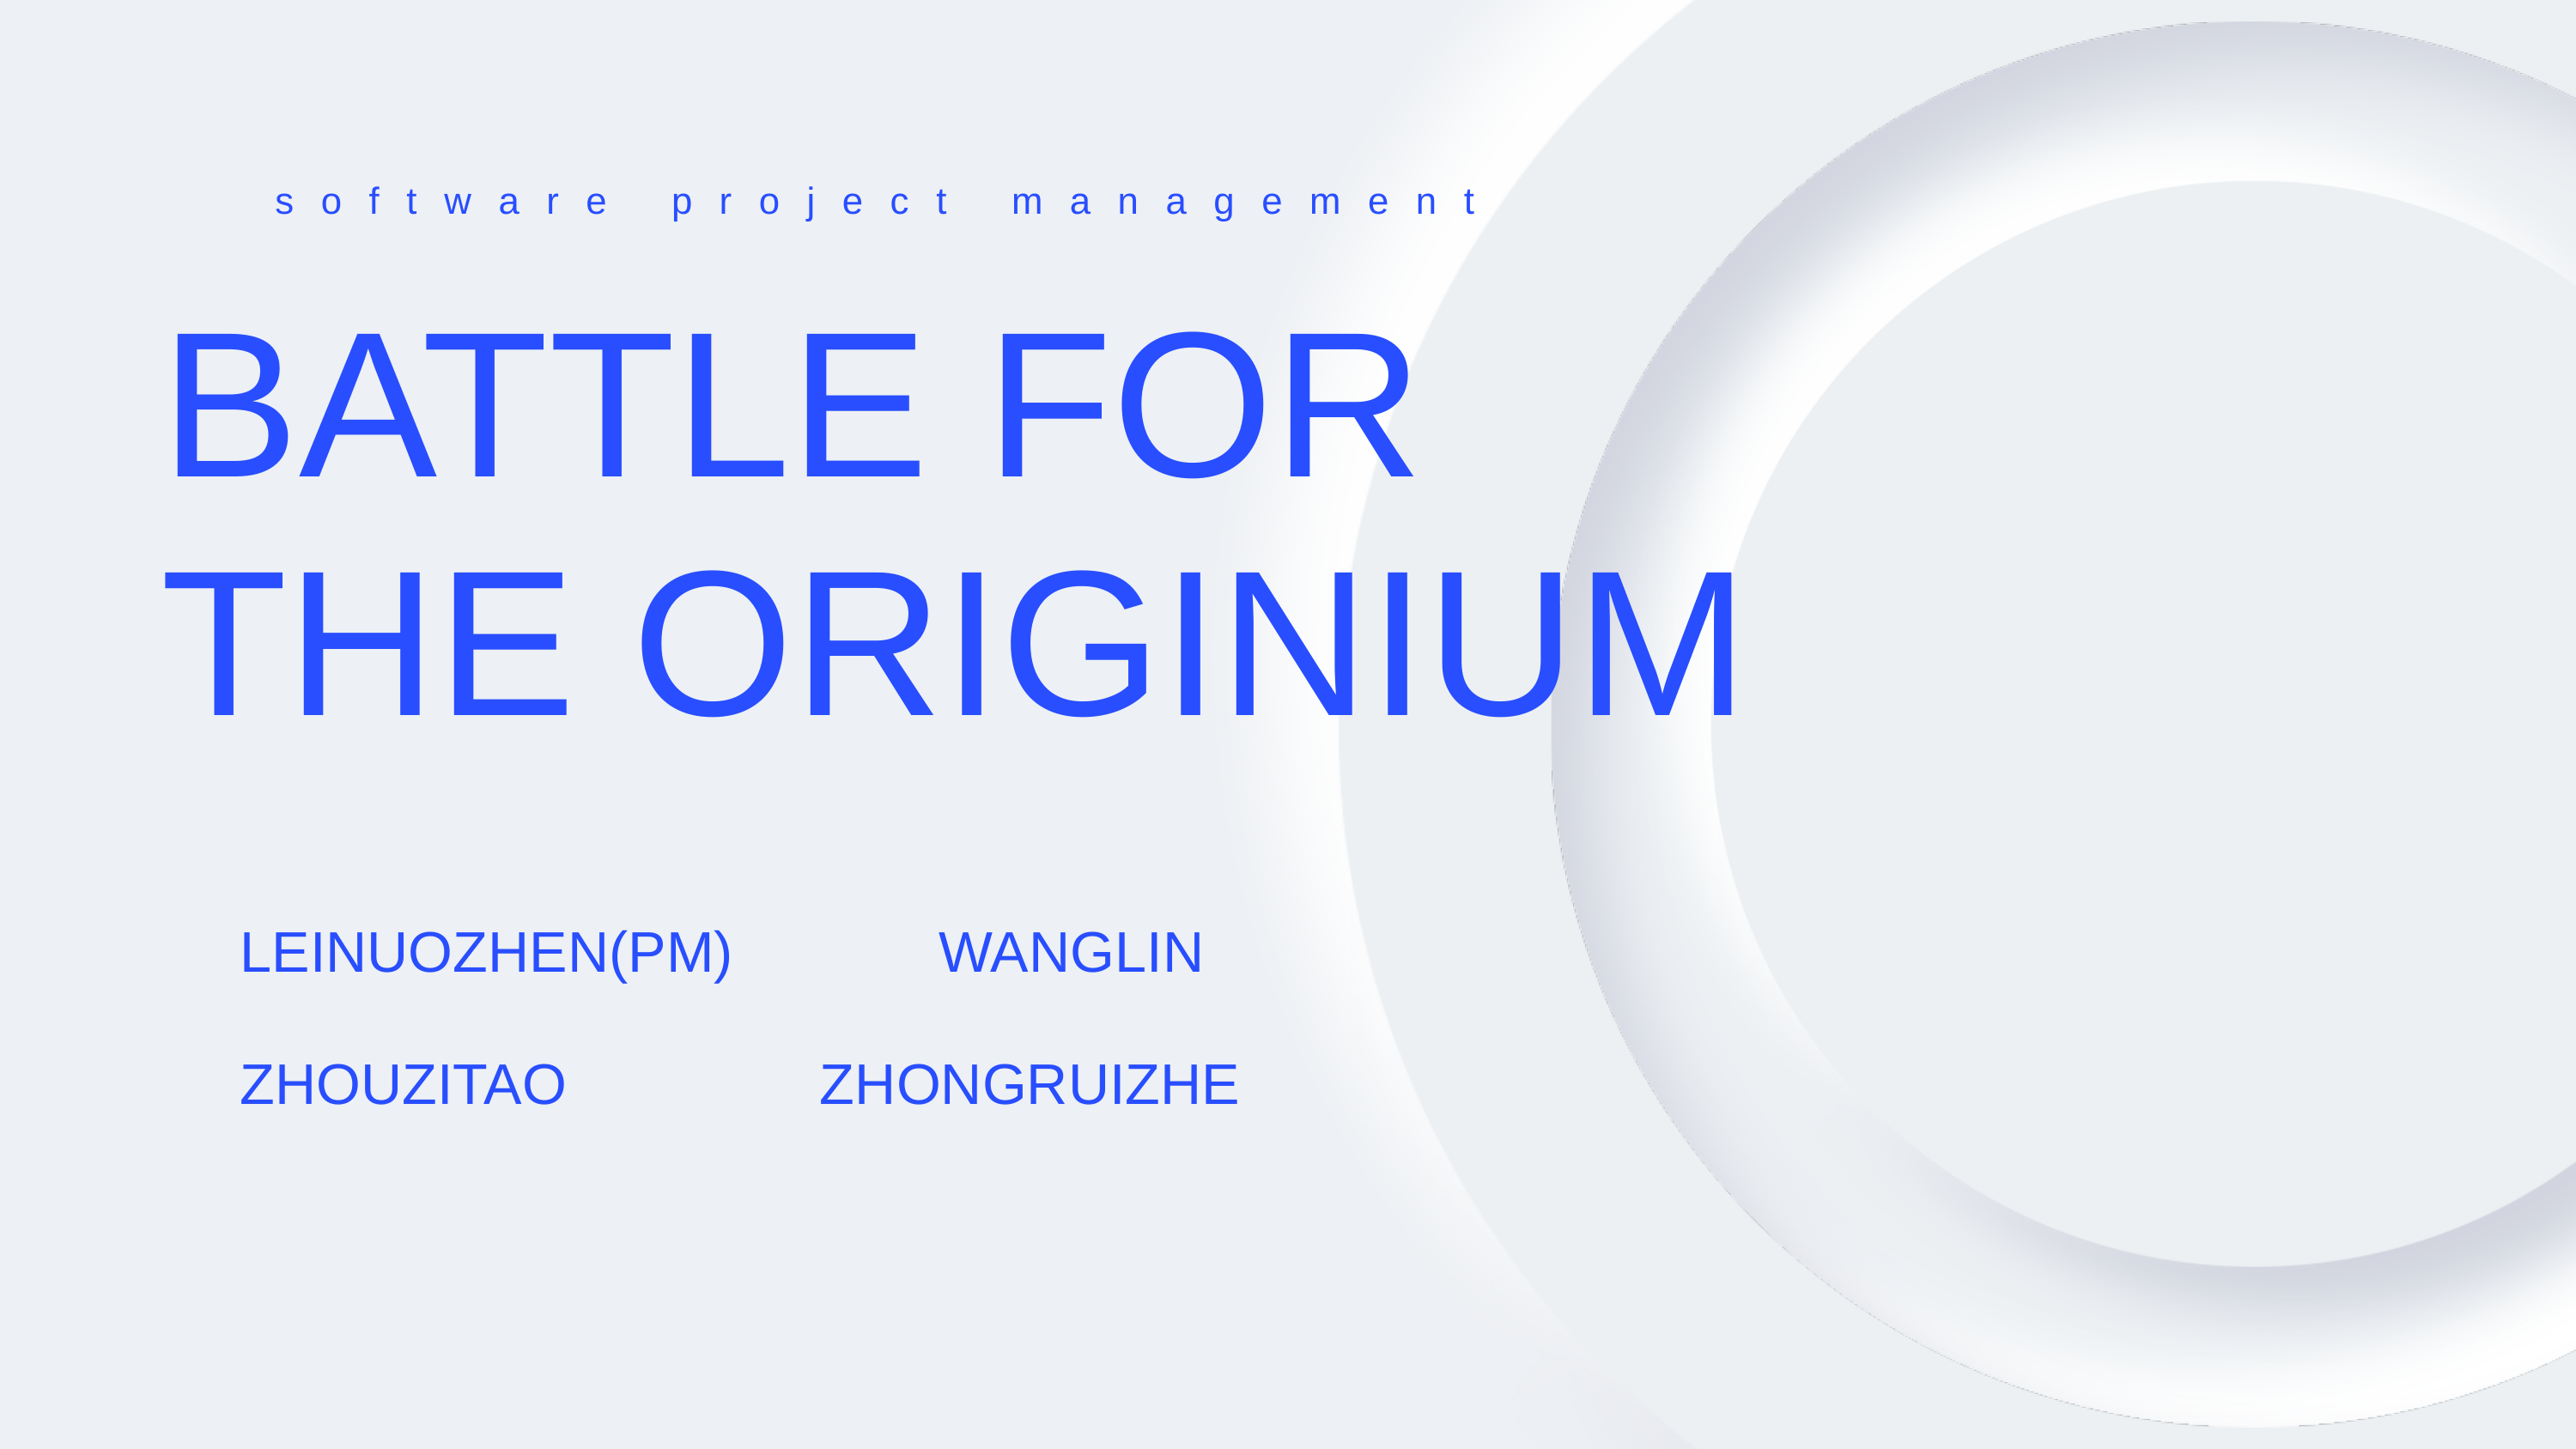

software project management
BATTLE FOR THE ORIGINIUM
    LEINUOZHEN(PM)             WANGLIN

    ZHOUZITAO                ZHONGRUIZHE